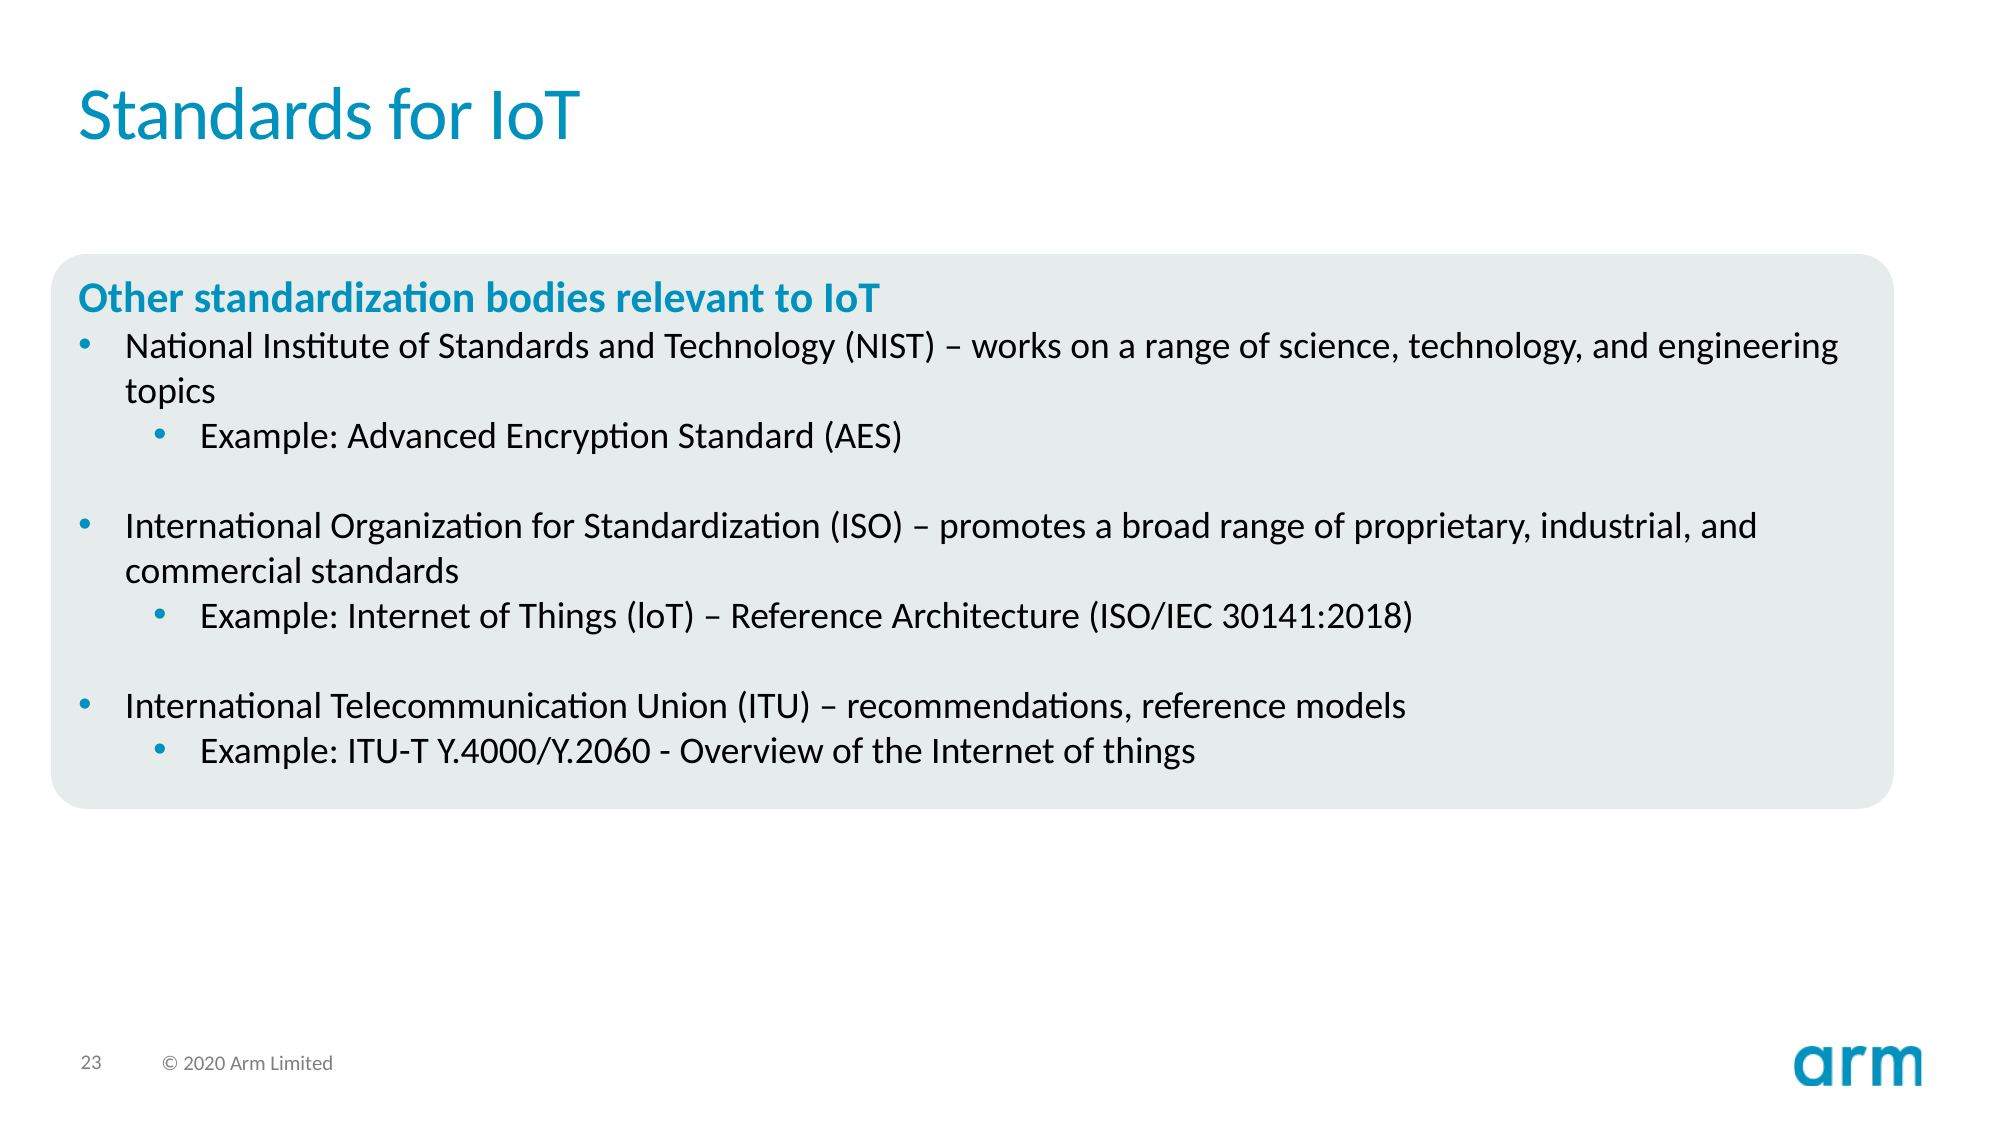

# Standards for IoT

Other standardization bodies relevant to IoT
National Institute of Standards and Technology (NIST) – works on a range of science, technology, and engineering topics
Example: Advanced Encryption Standard (AES)

International Organization for Standardization (ISO) – promotes a broad range of proprietary, industrial, and commercial standards
Example: Internet of Things (loT) – Reference Architecture (ISO/IEC 30141:2018)

International Telecommunication Union (ITU) – recommendations, reference models
Example: ITU-T Y.4000/Y.2060 - Overview of the Internet of things